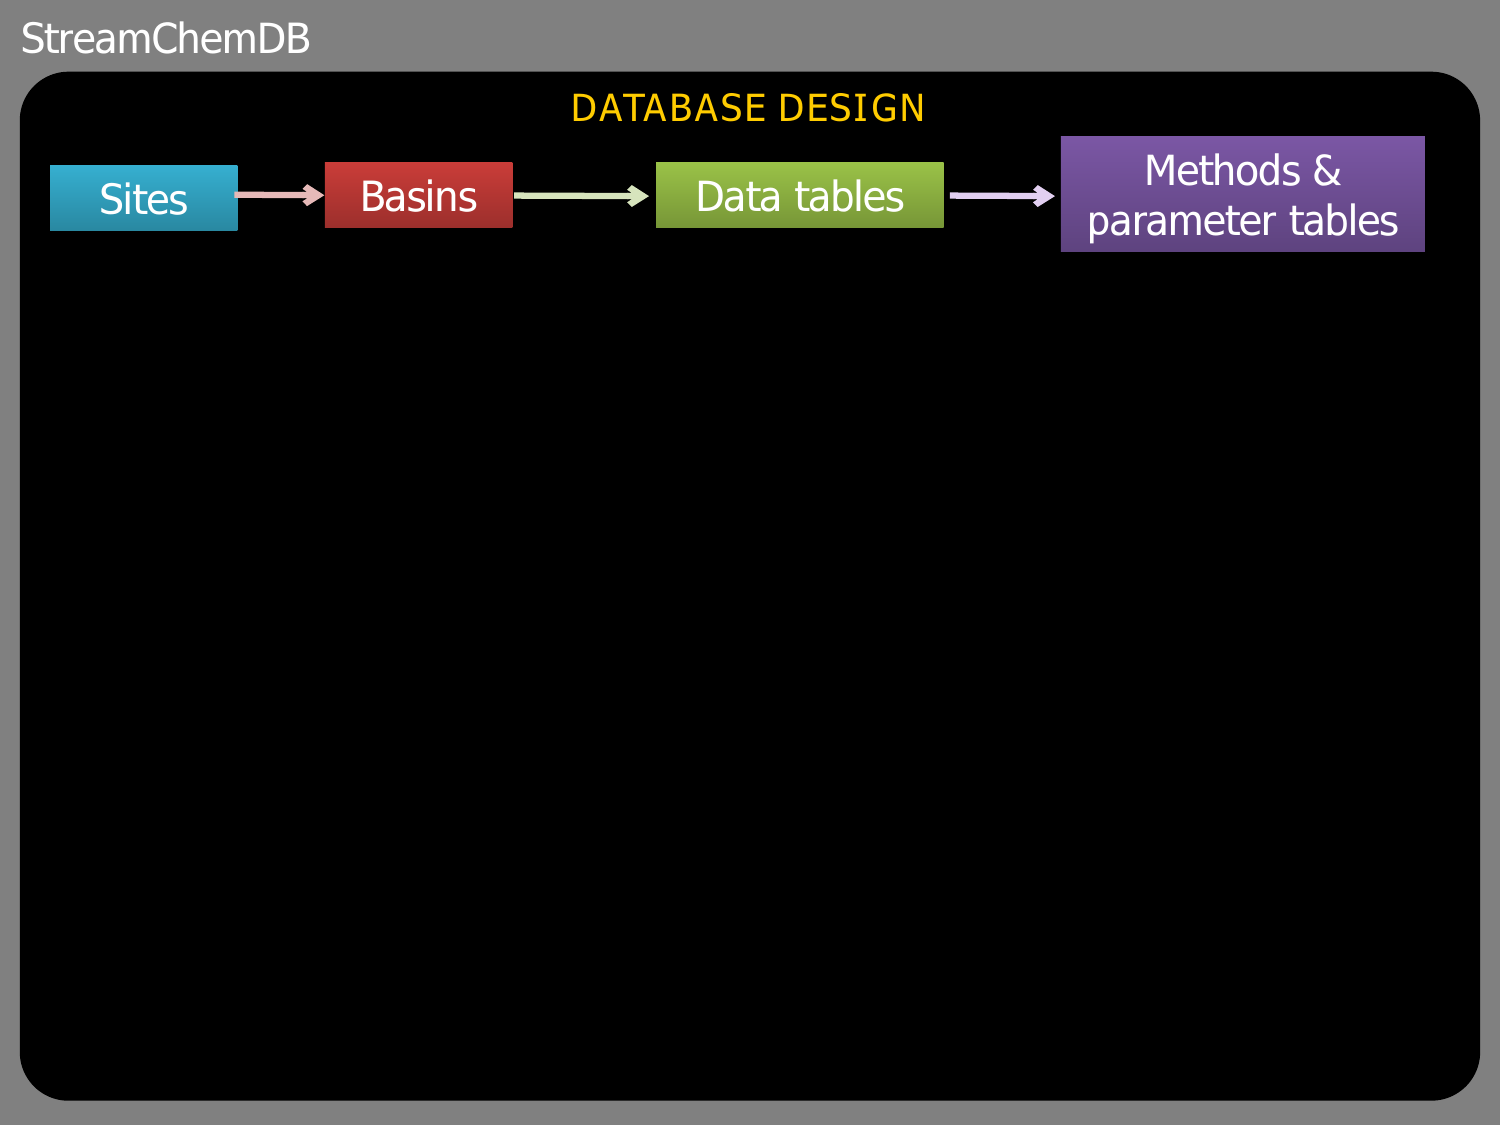

StreamChemDB

DATABASE DESIGN
Methods & parameter tables
Basins
Data tables
Sites